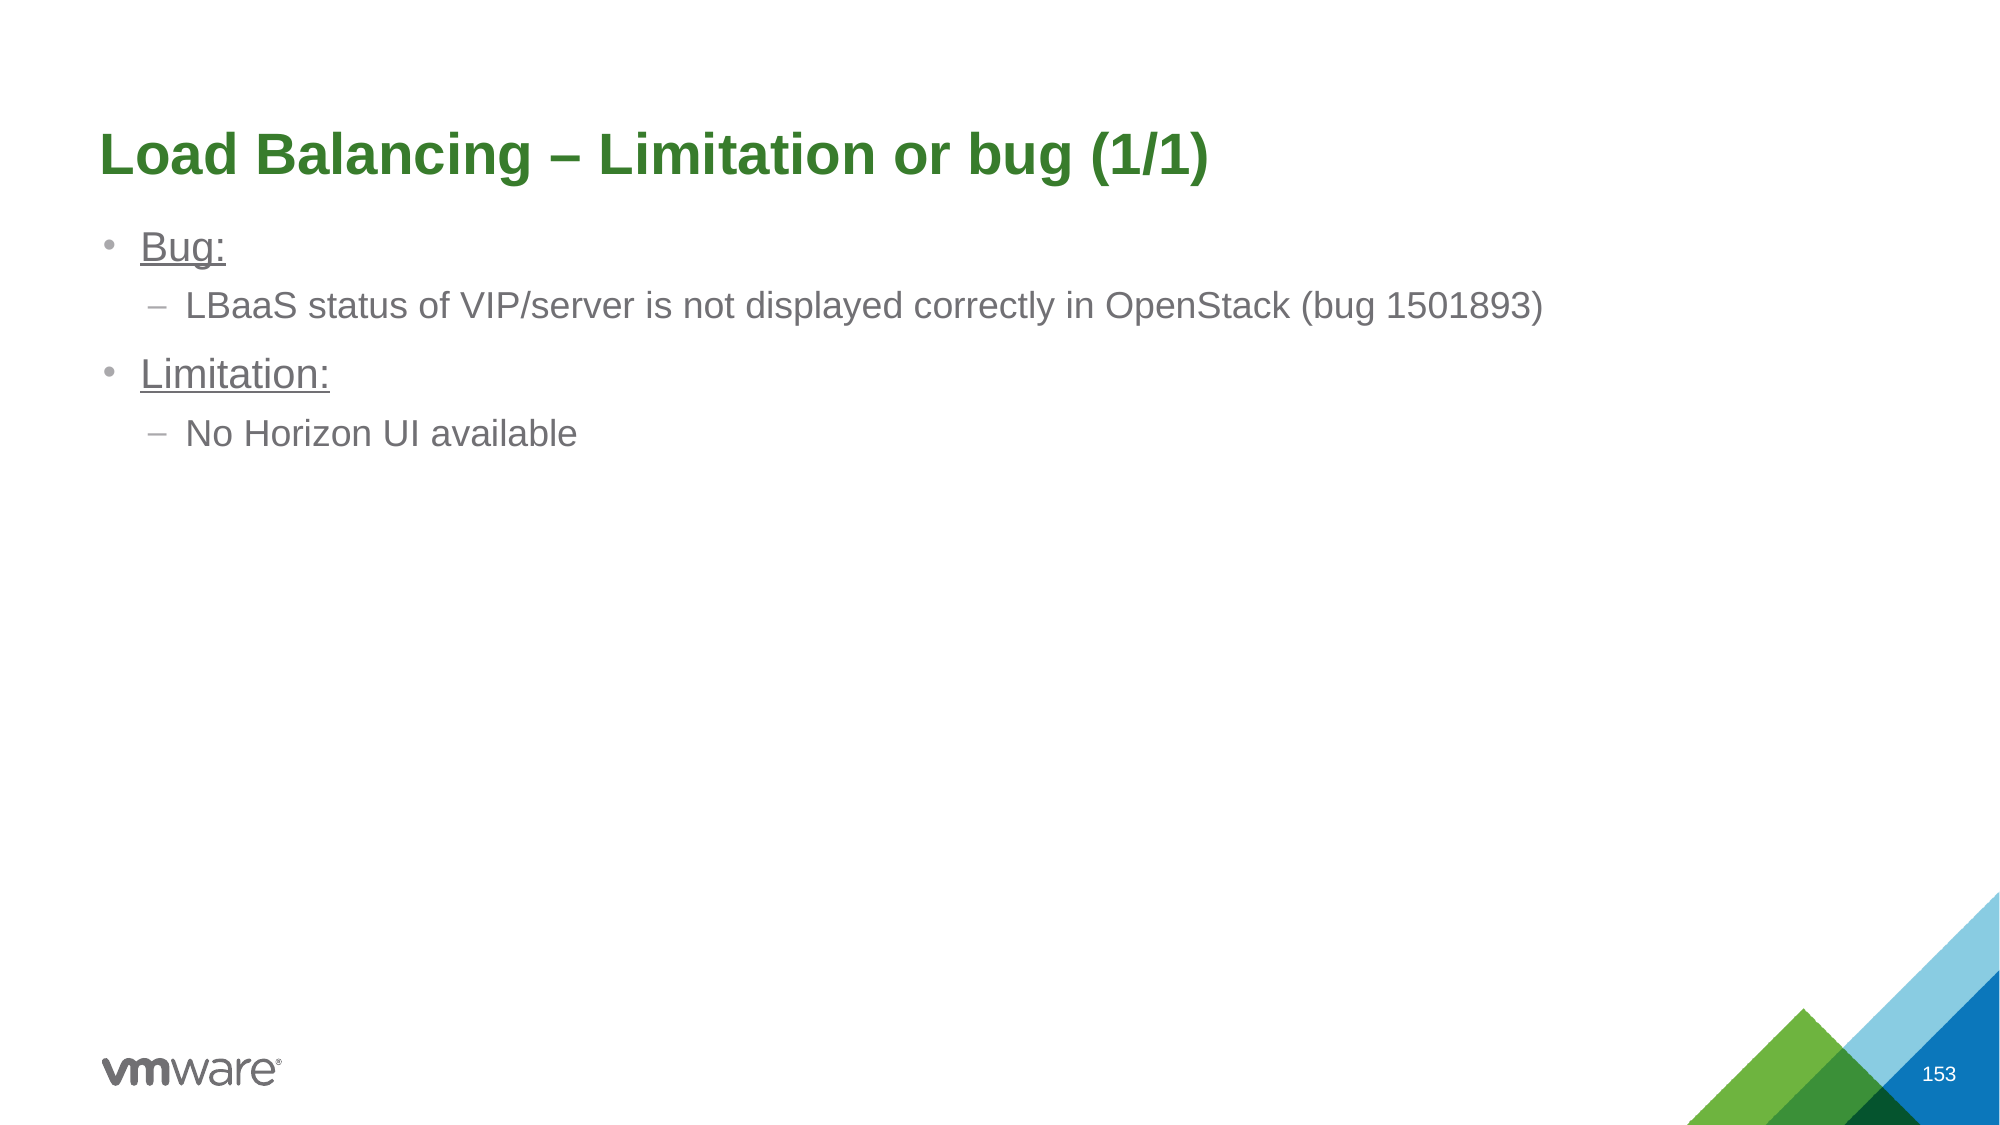

# Load Balancing – Limitation or bug (1/1)
Bug:
LBaaS status of VIP/server is not displayed correctly in OpenStack (bug 1501893)
Limitation:
No Horizon UI available

153